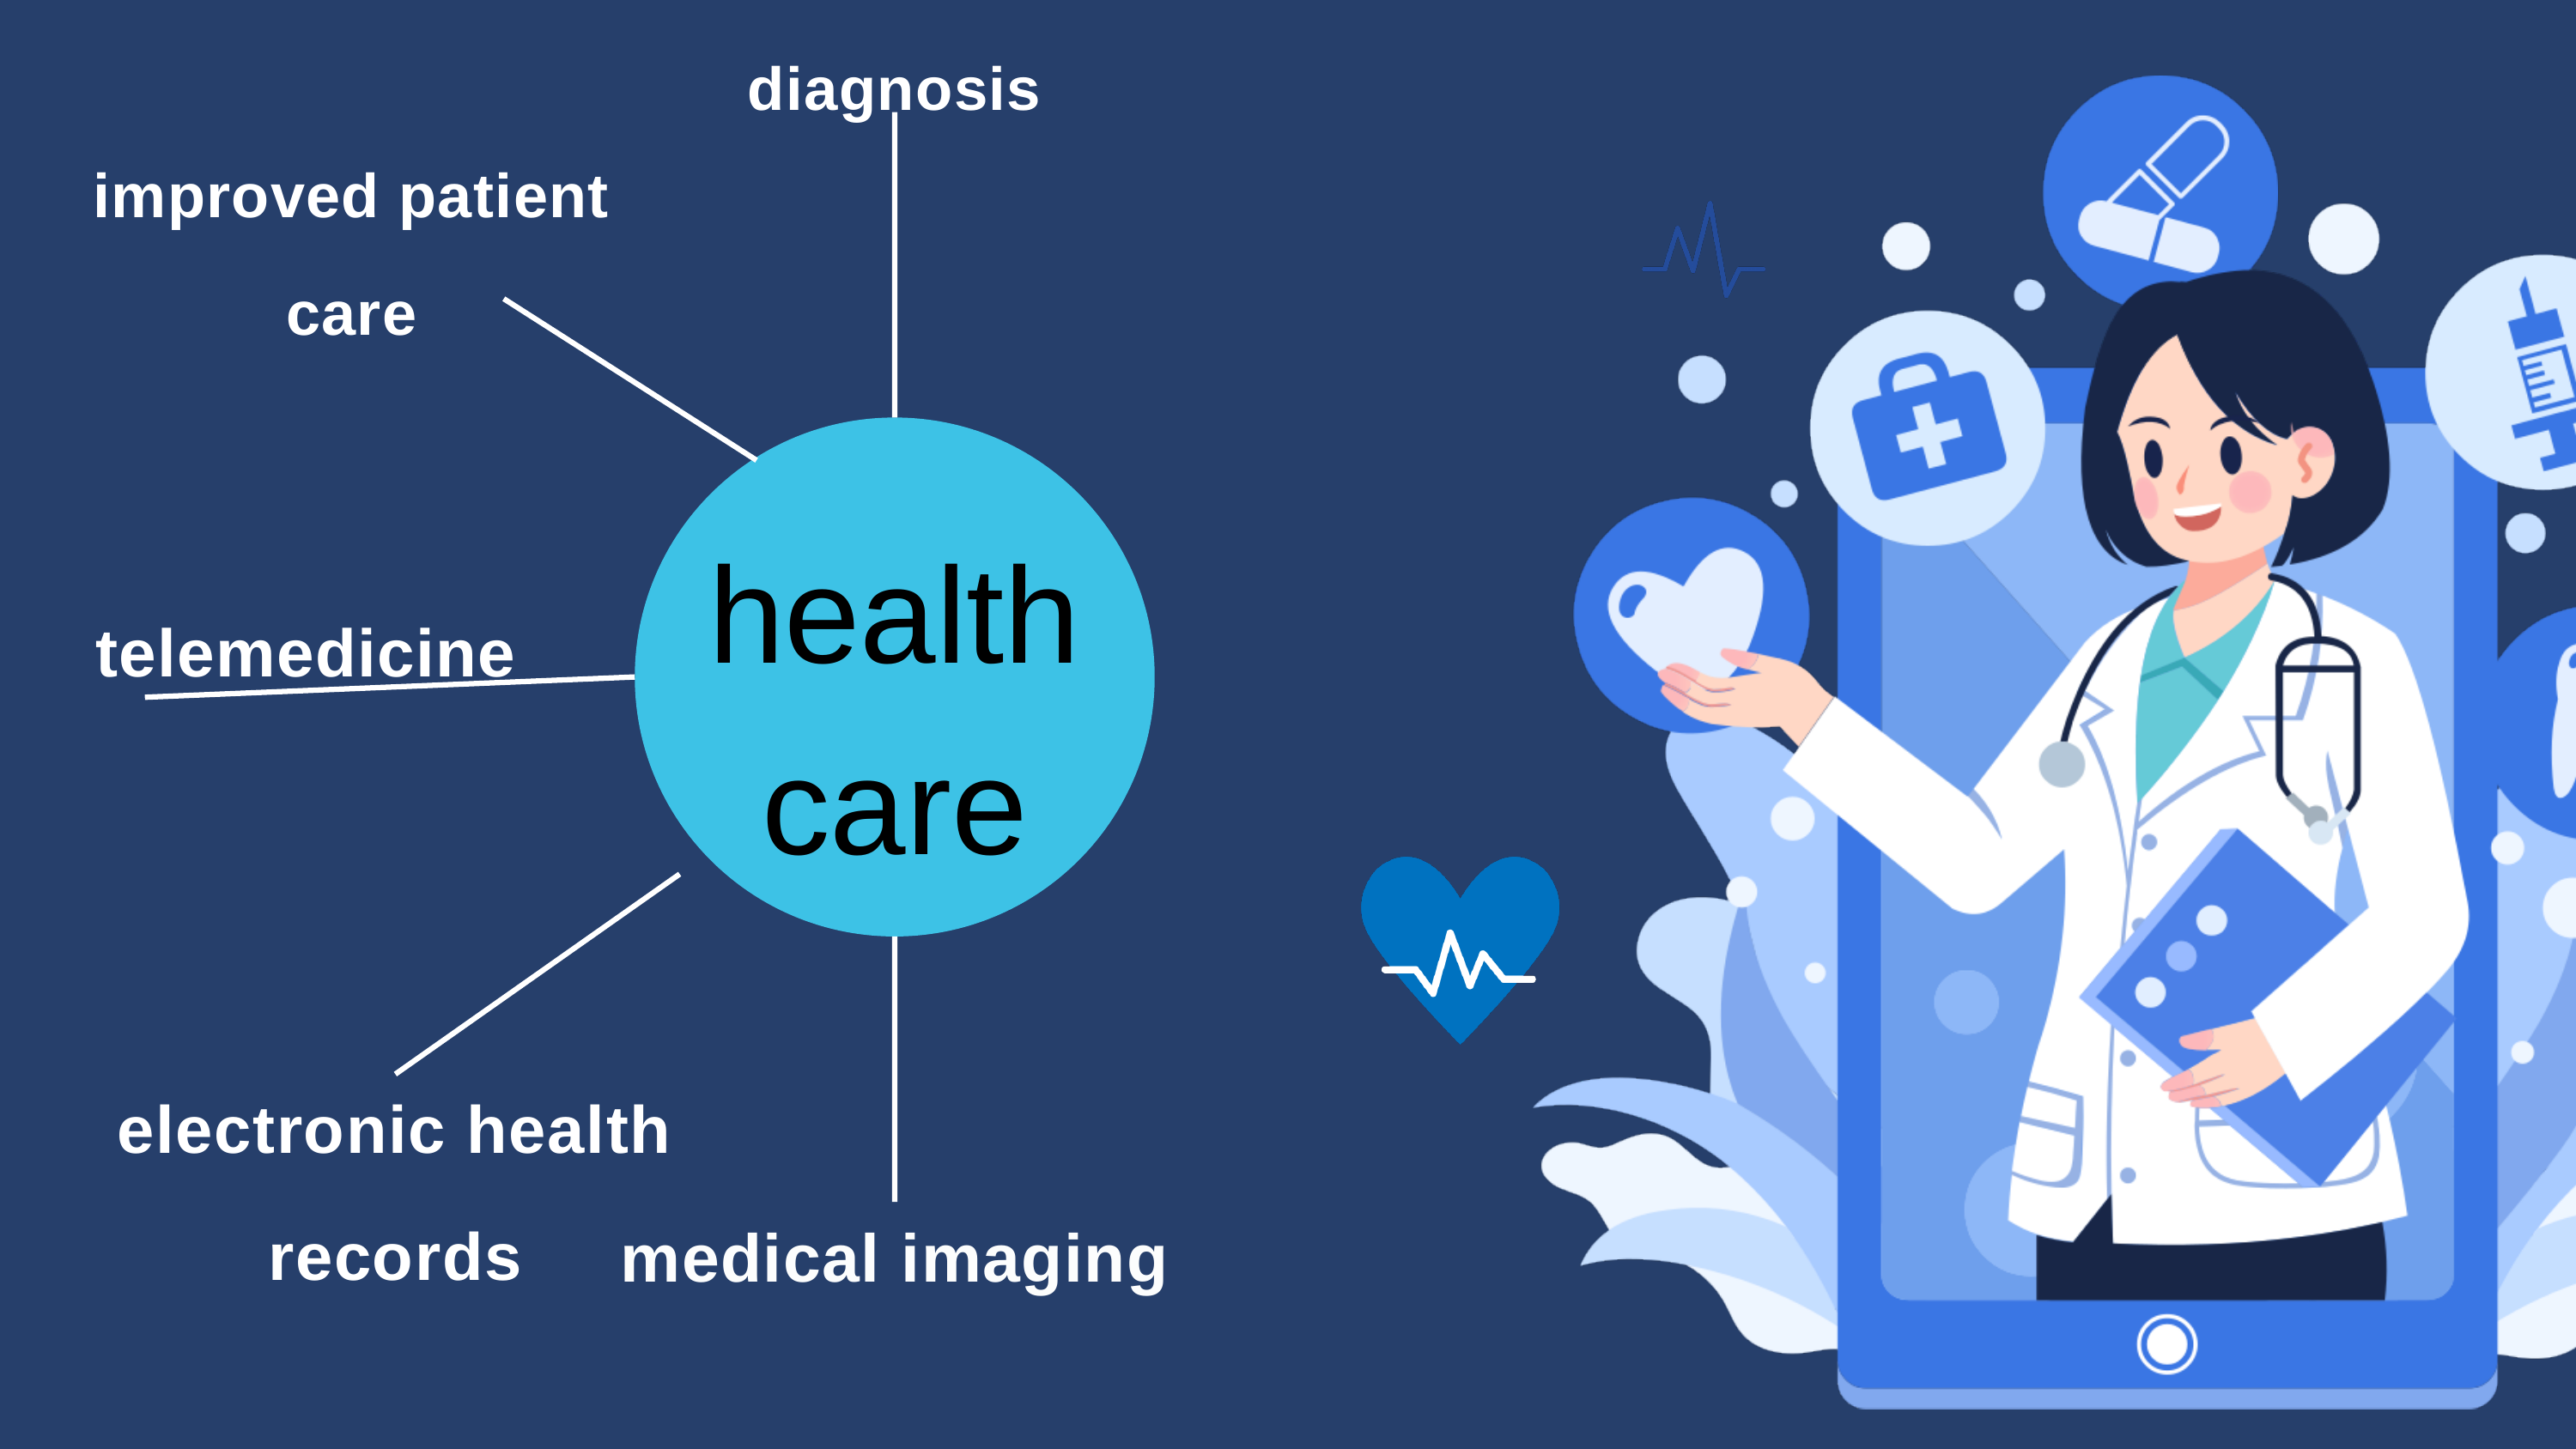

diagnosis

improved patient care

health
care
telemedicine

electronic health records
medical imaging